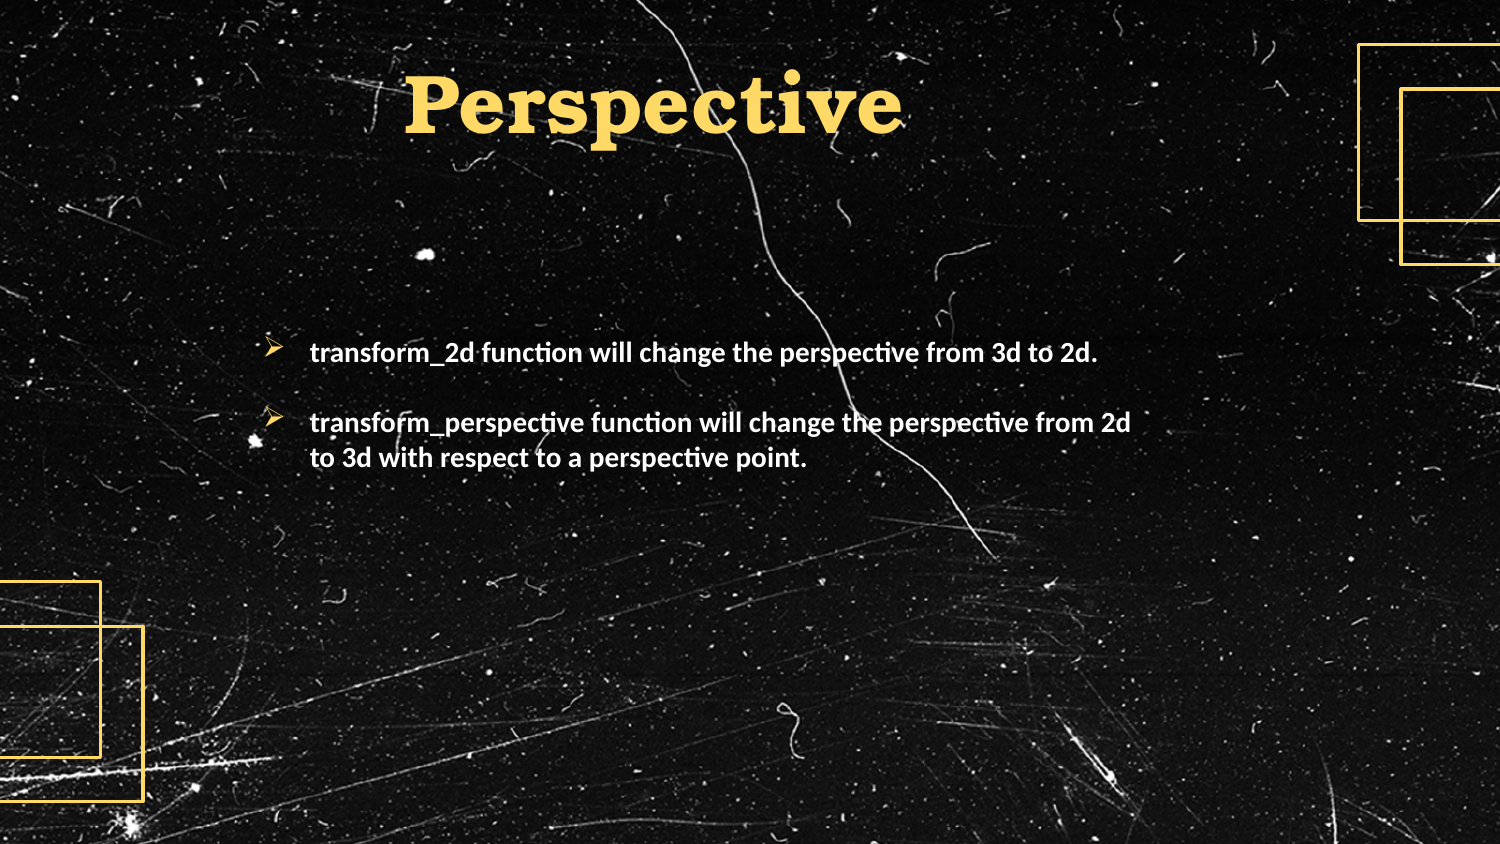

# Perspective
transform_2d function will change the perspective from 3d to 2d.

transform_perspective function will change the perspective from 2d to 3d with respect to a perspective point.